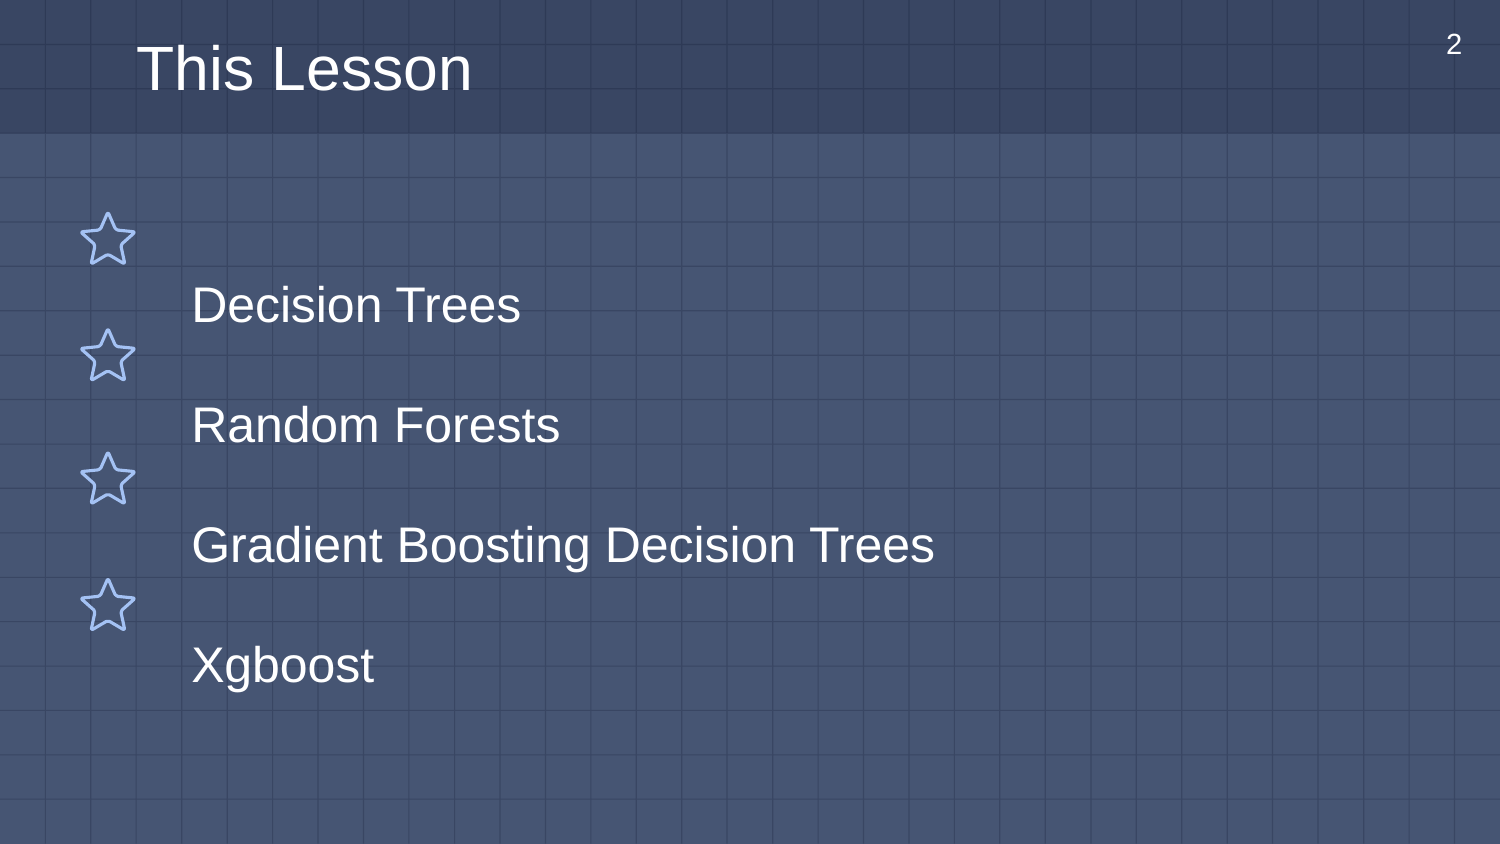

2
# This Lesson
Decision Trees
Random Forests
Gradient Boosting Decision Trees
Xgboost